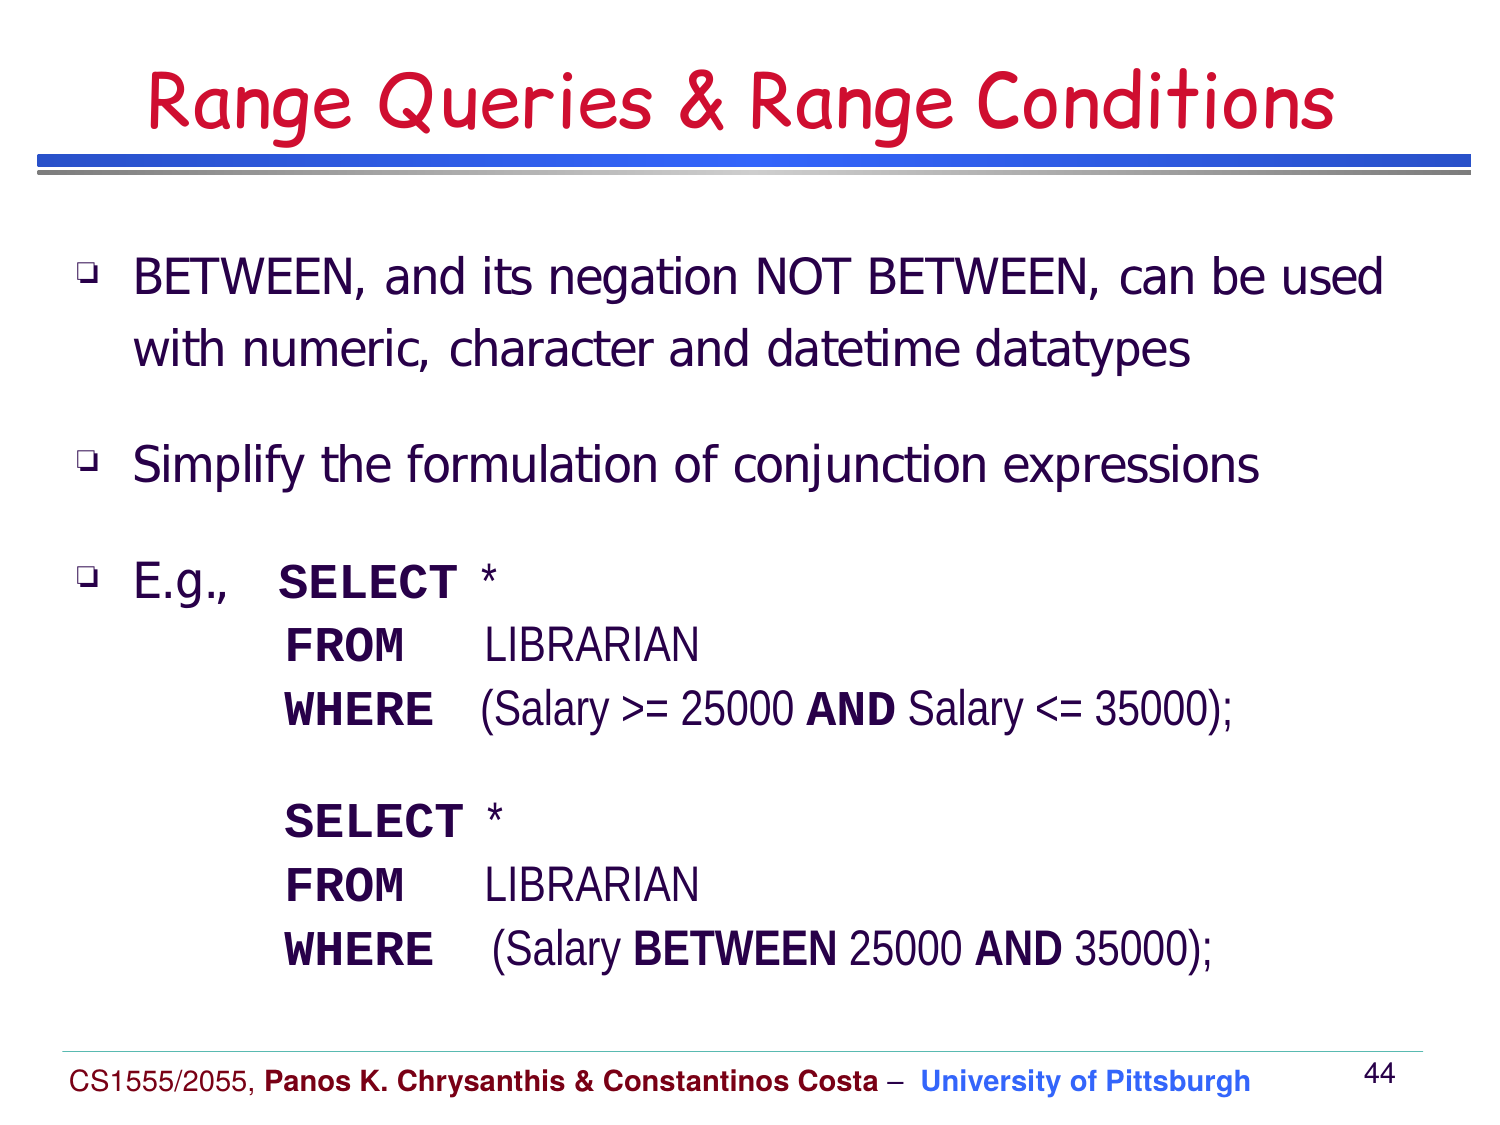

# Range Queries & Range Conditions
BETWEEN, and its negation NOT BETWEEN, can be used with numeric, character and datetime datatypes

Simplify the formulation of conjunction expressions

E.g.,   SELECT  *
                  FROM       LIBRARIAN
                  WHERE    (Salary >= 25000 AND Salary <= 35000);

                  SELECT  *
                  FROM       LIBRARIAN
                  WHERE     (Salary BETWEEN 25000 AND 35000);